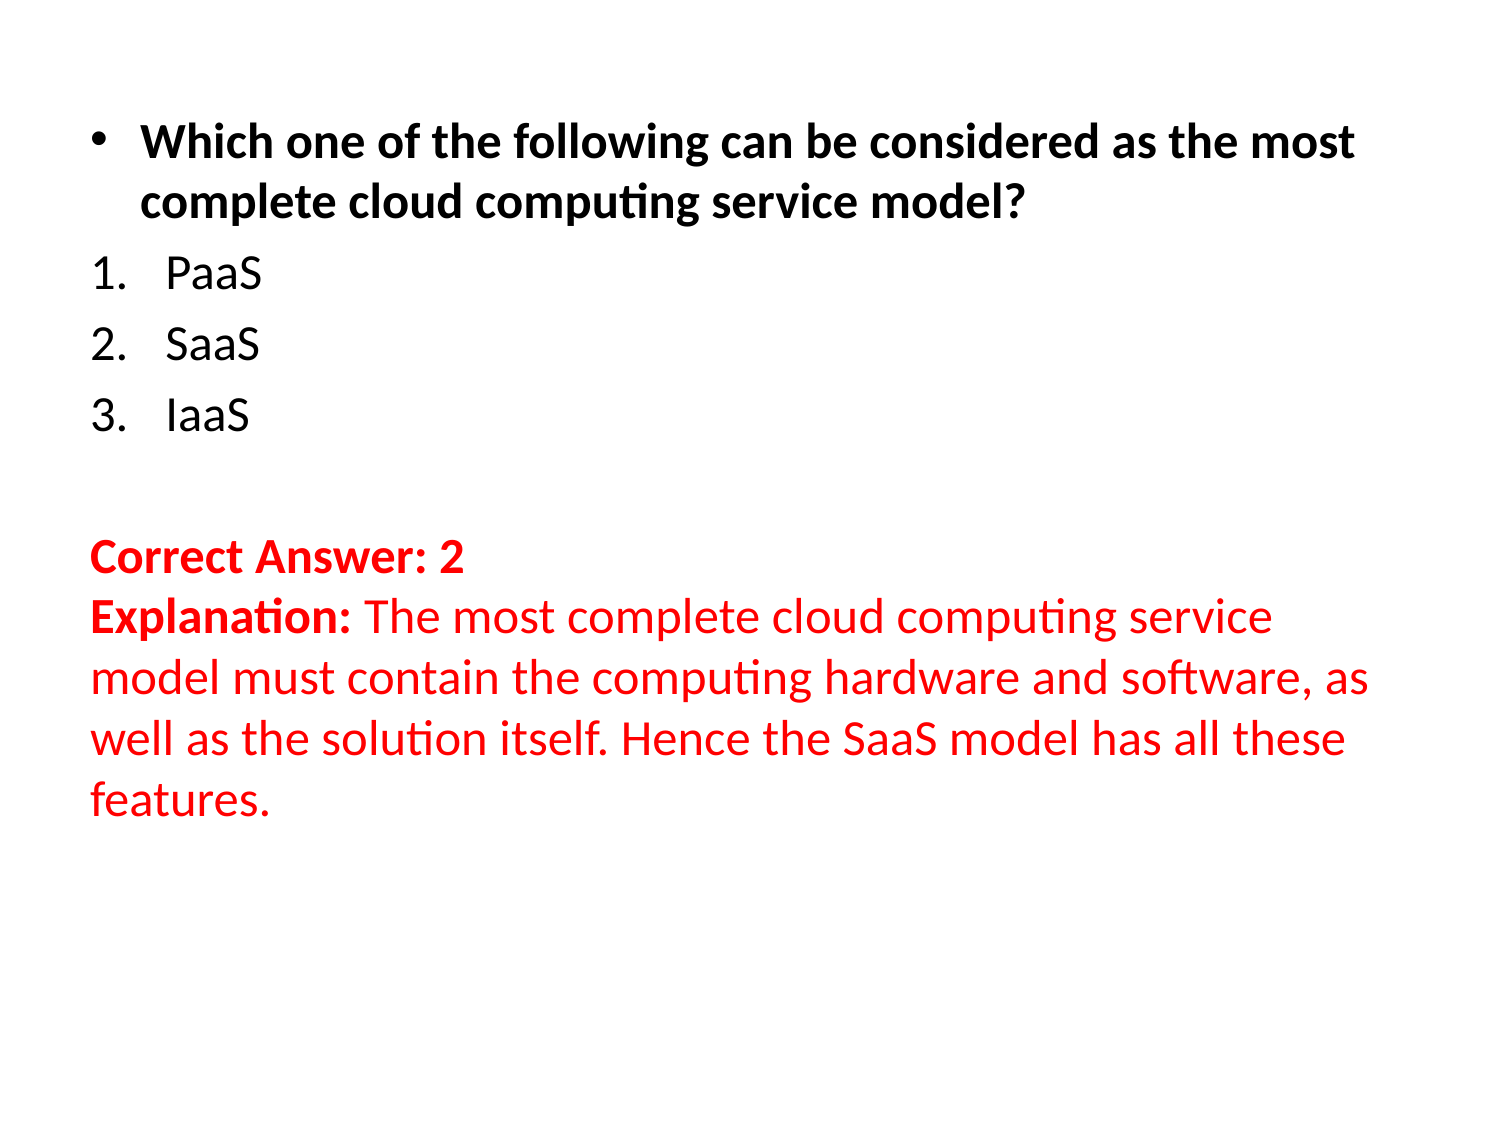

Which one of the following can be considered as the most complete cloud computing service model?
PaaS
SaaS
IaaS

Correct Answer: 2
Explanation: The most complete cloud computing service model must contain the computing hardware and software, as well as the solution itself. Hence the SaaS model has all these features.